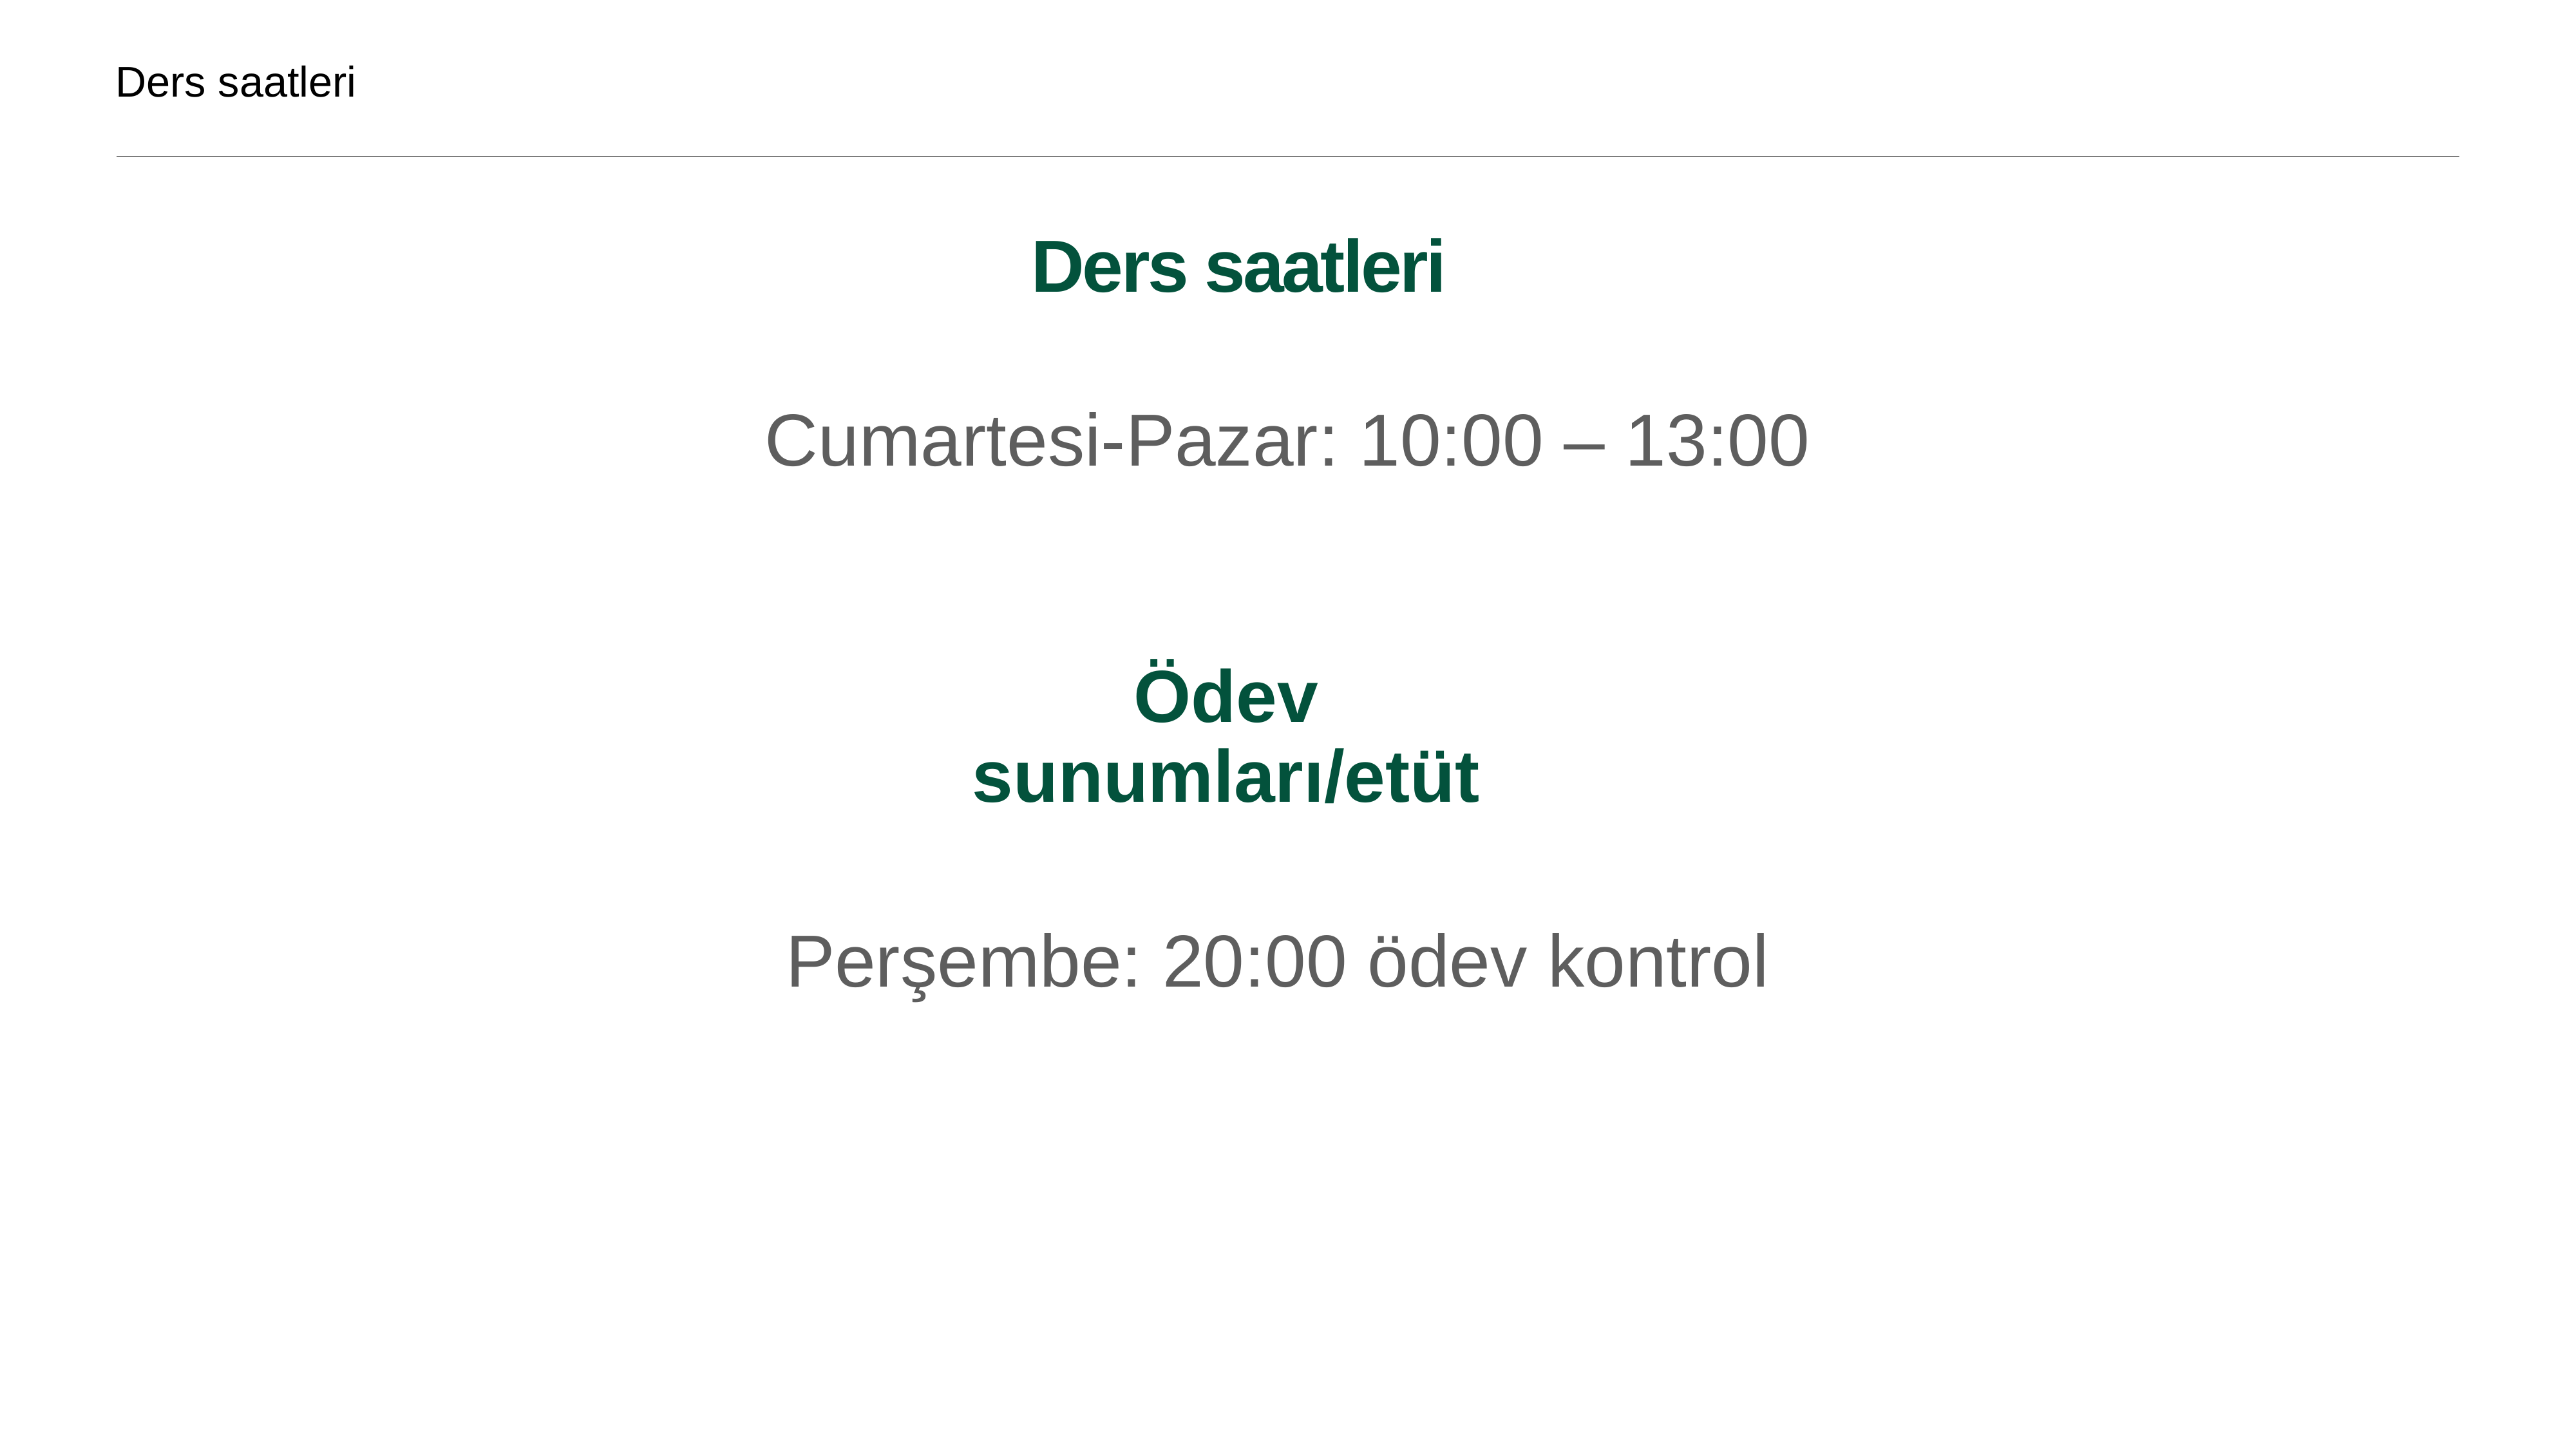

Ders saatleri
Ders saatleri
Cumartesi-Pazar: 10:00 – 13:00
Ödev sunumları/etüt
Perşembe: 20:00 ödev kontrol